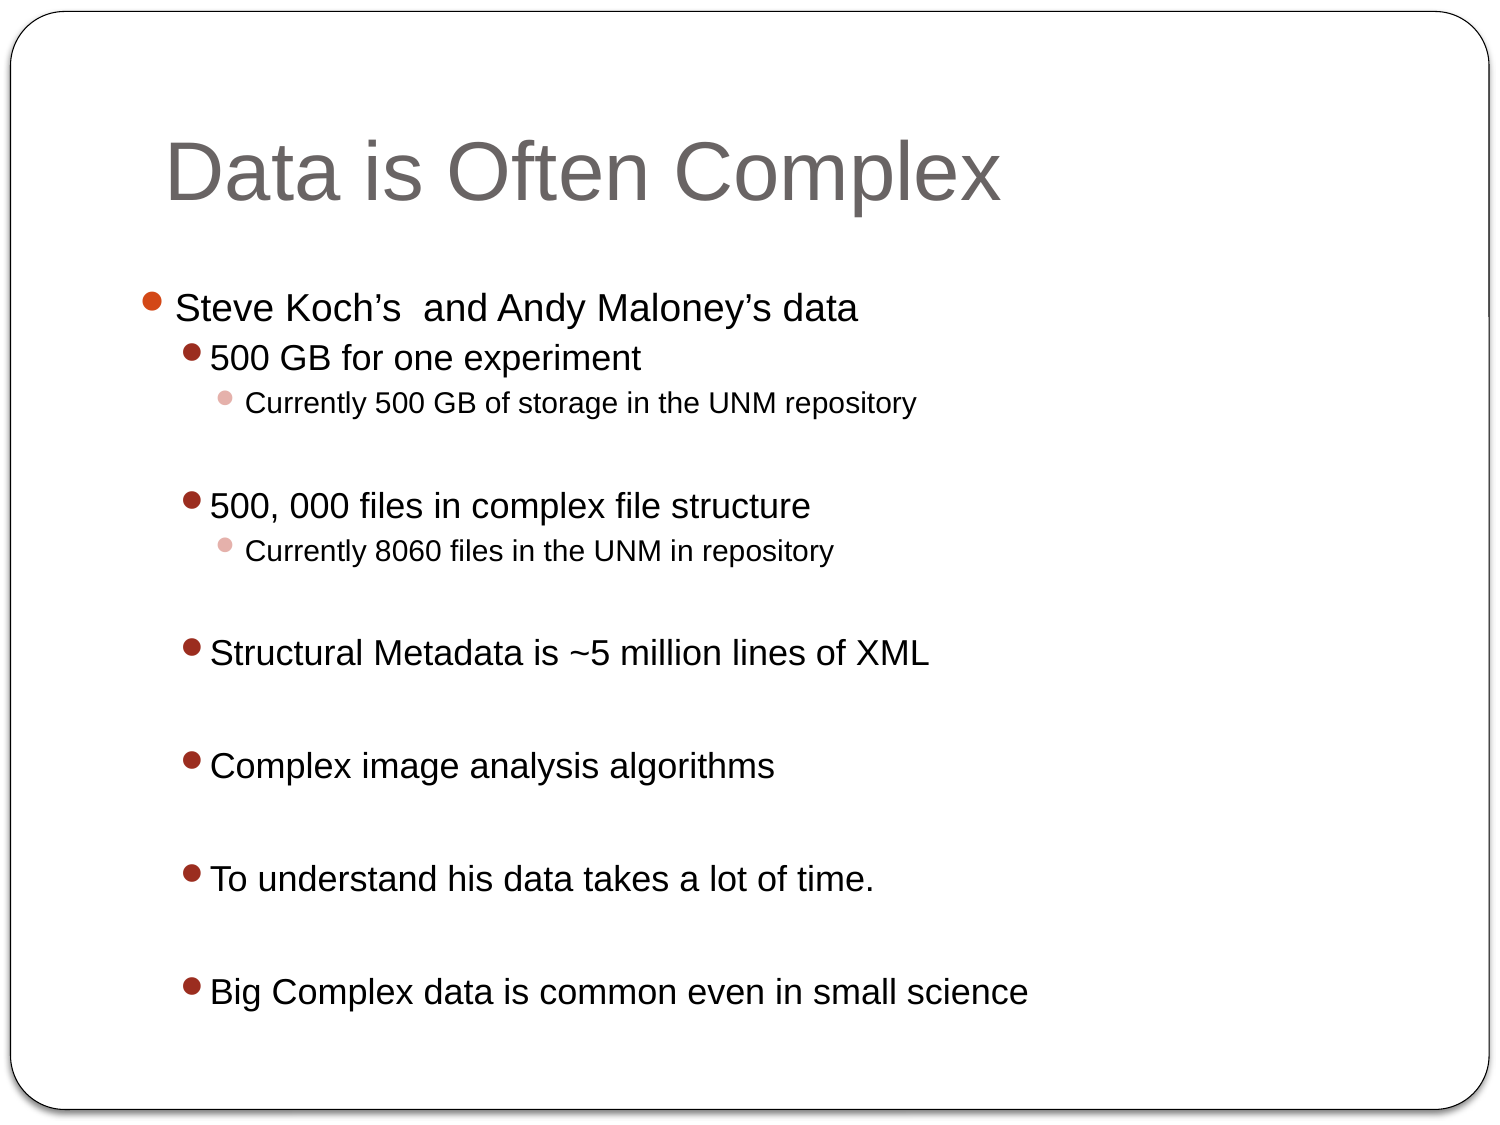

# Data is Often Complex
Steve Koch’s  and Andy Maloney’s data
500 GB for one experiment
Currently 500 GB of storage in the UNM repository

500, 000 files in complex file structure
Currently 8060 files in the UNM in repository

Structural Metadata is ~5 million lines of XML

Complex image analysis algorithms

To understand his data takes a lot of time.

Big Complex data is common even in small science